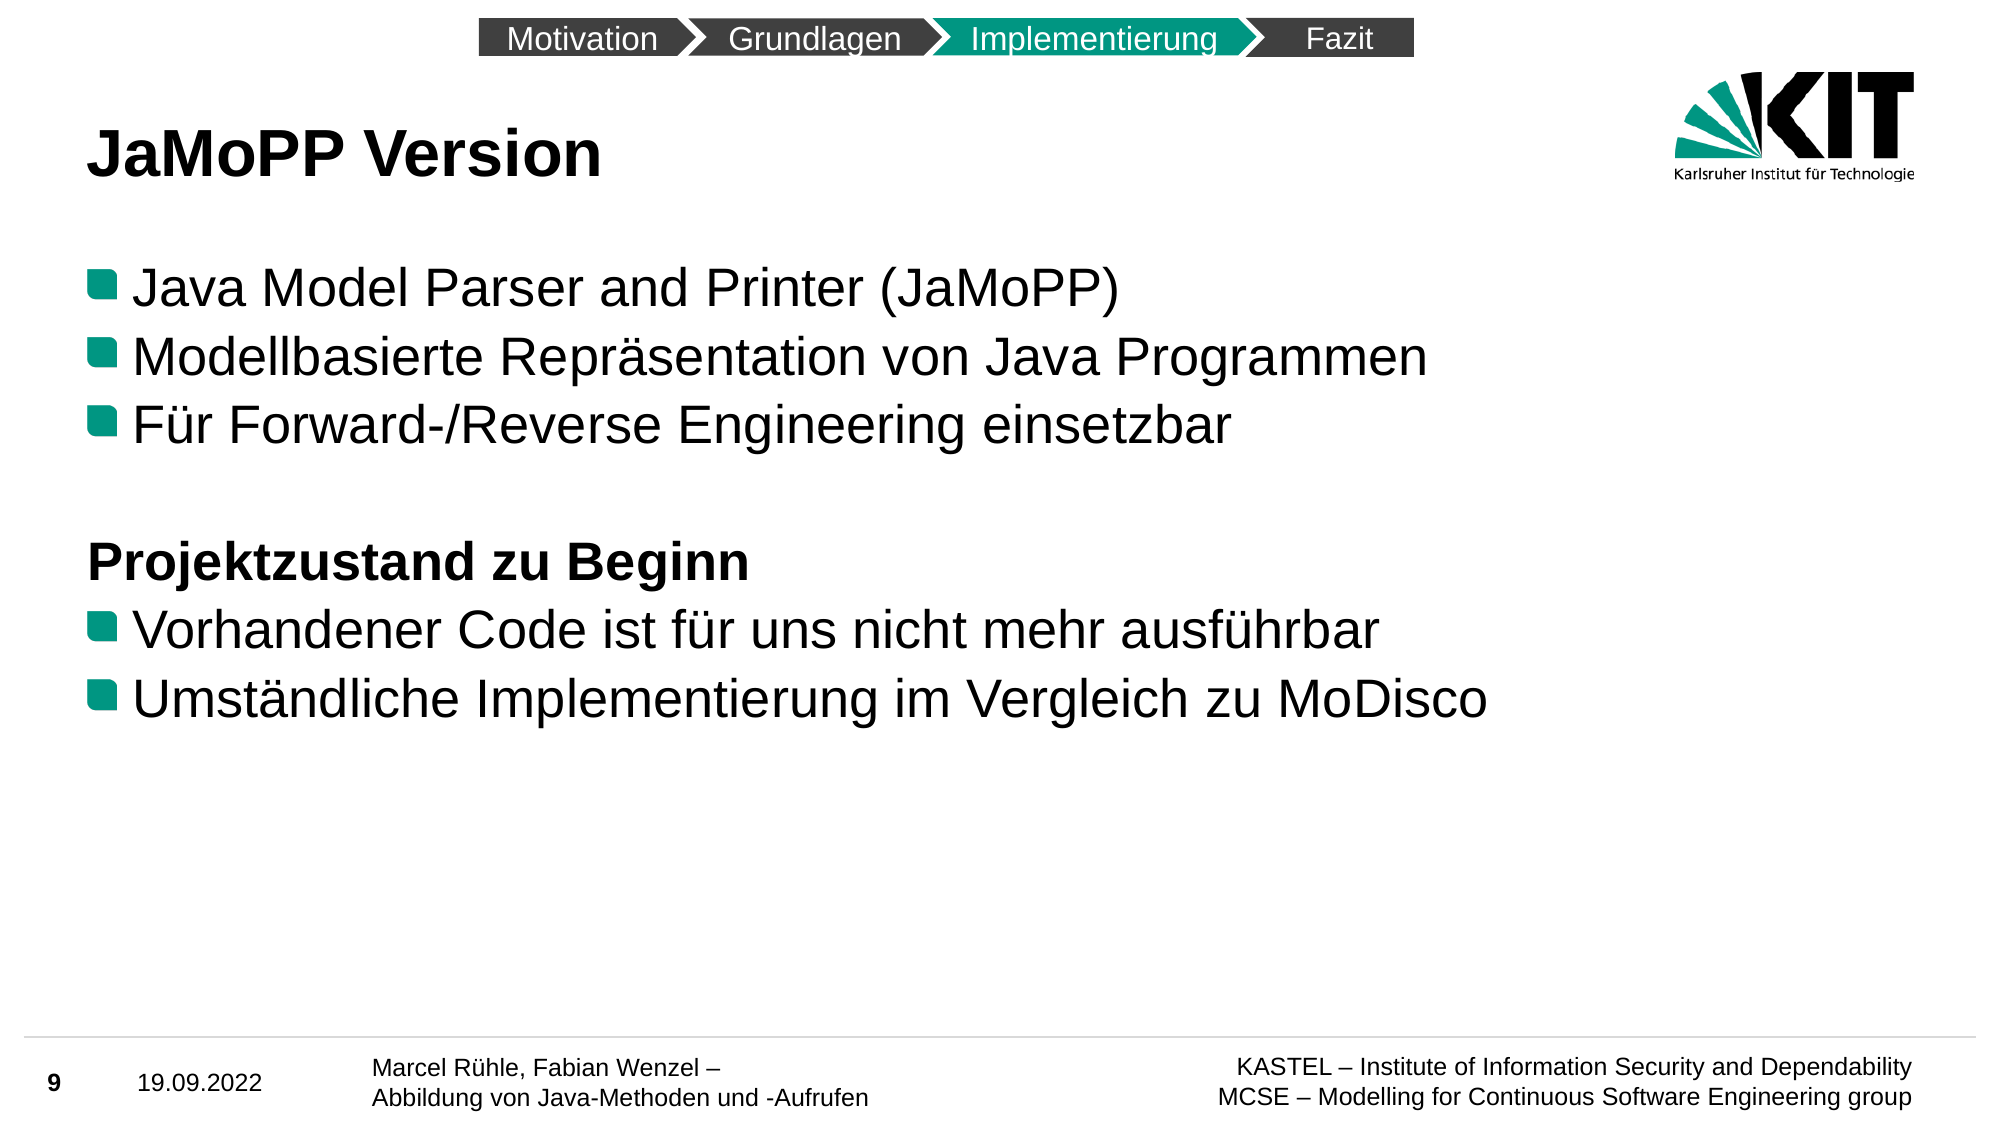

Fazit
Motivation
Implementierung
Grundlagen
# JaMoPP Version
Java Model Parser and Printer (JaMoPP)
Modellbasierte Repräsentation von Java Programmen
Für Forward-/Reverse Engineering einsetzbar

Projektzustand zu Beginn
Vorhandener Code ist für uns nicht mehr ausführbar
Umständliche Implementierung im Vergleich zu MoDisco

9
19.09.2022